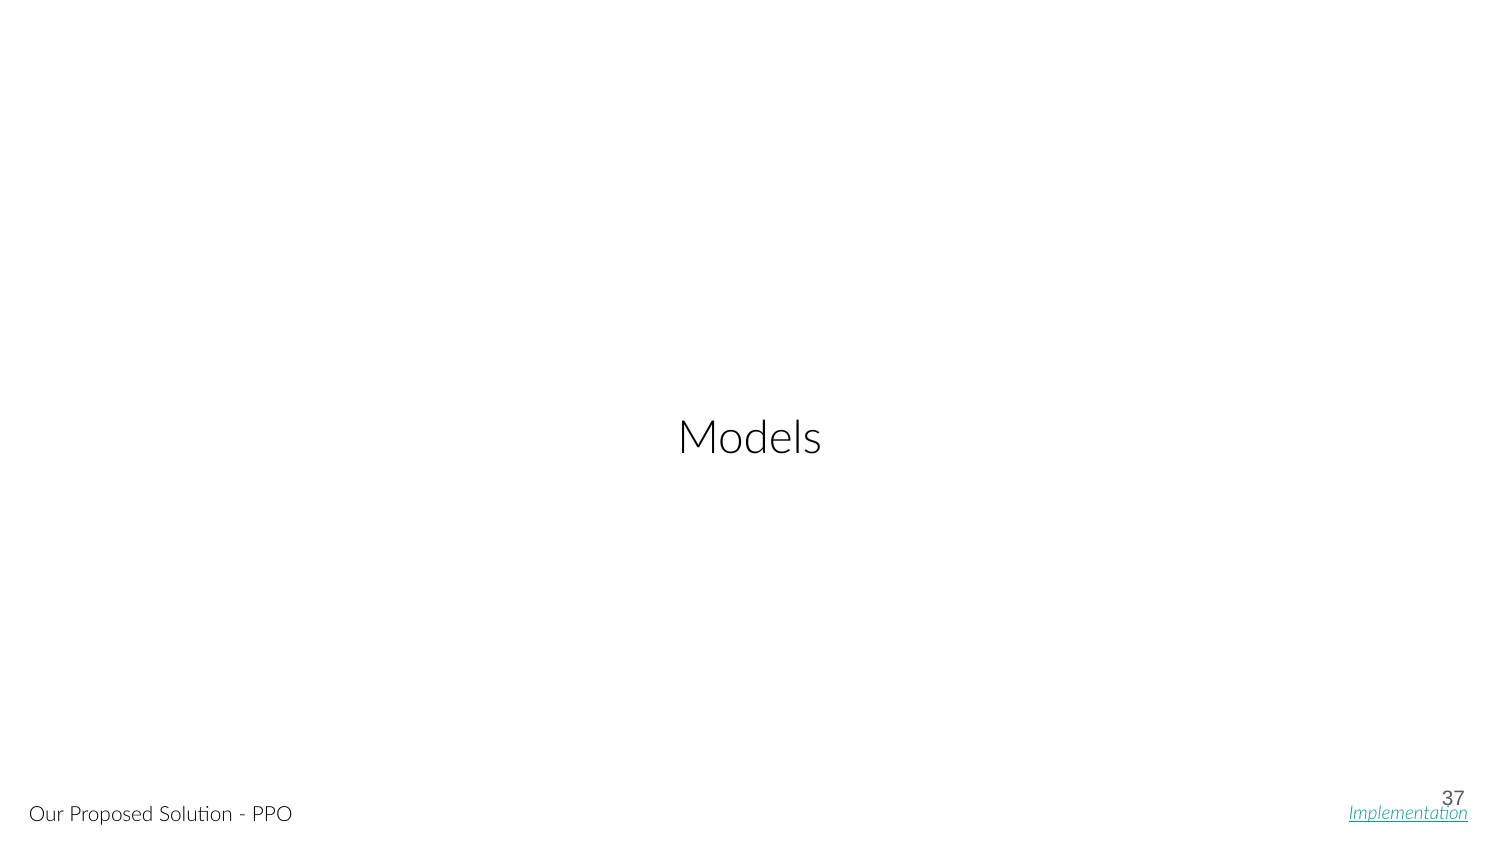

Models
37
Our Proposed Solution - PPO
Implementation